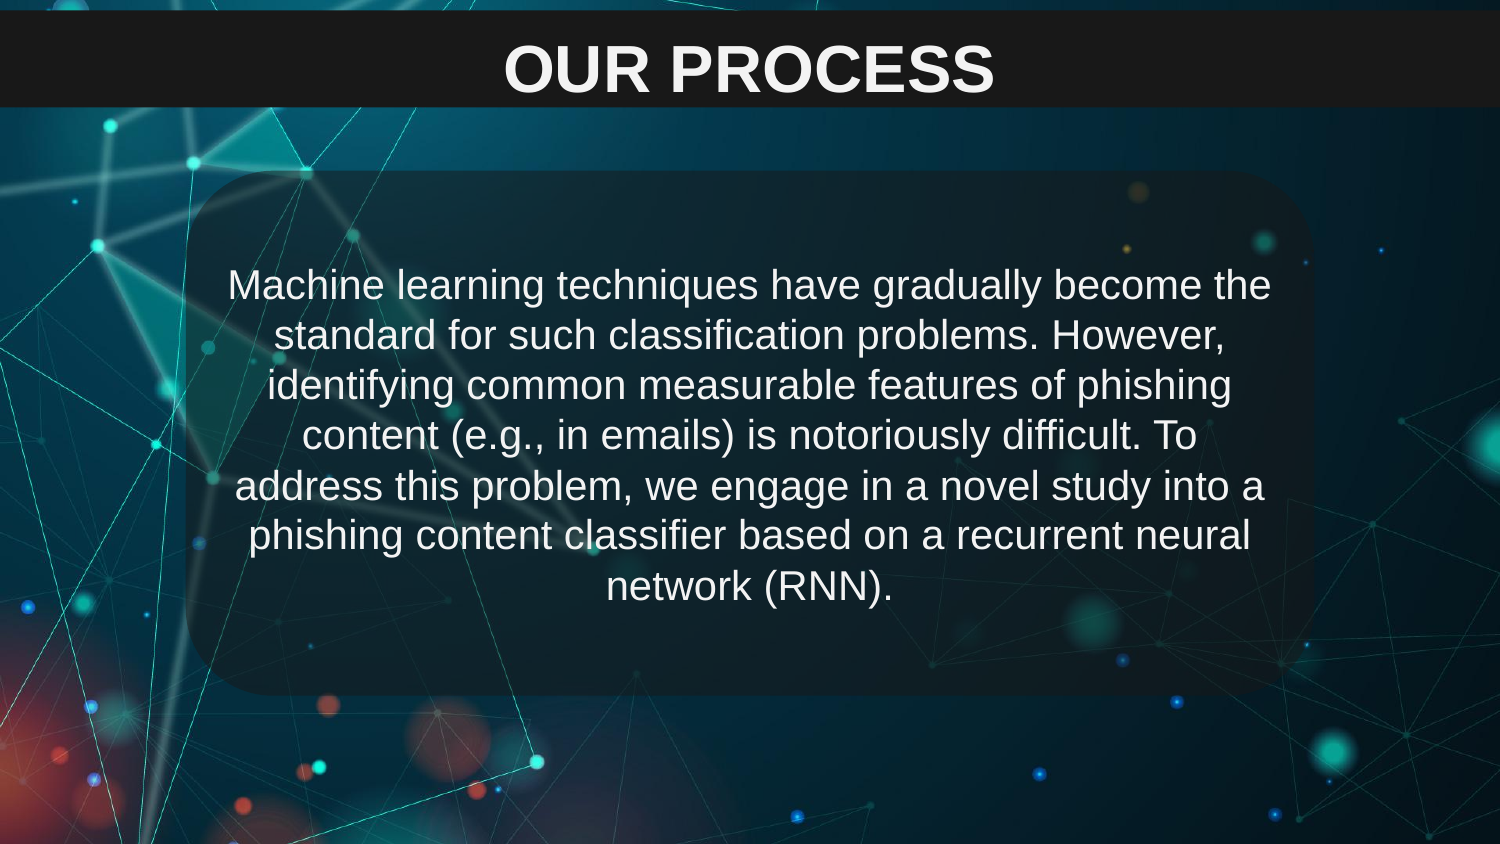

OUR PROCESS
Machine learning techniques have gradually become the standard for such classification problems. However, identifying common measurable features of phishing content (e.g., in emails) is notoriously difficult. To address this problem, we engage in a novel study into a phishing content classifier based on a recurrent neural network (RNN).